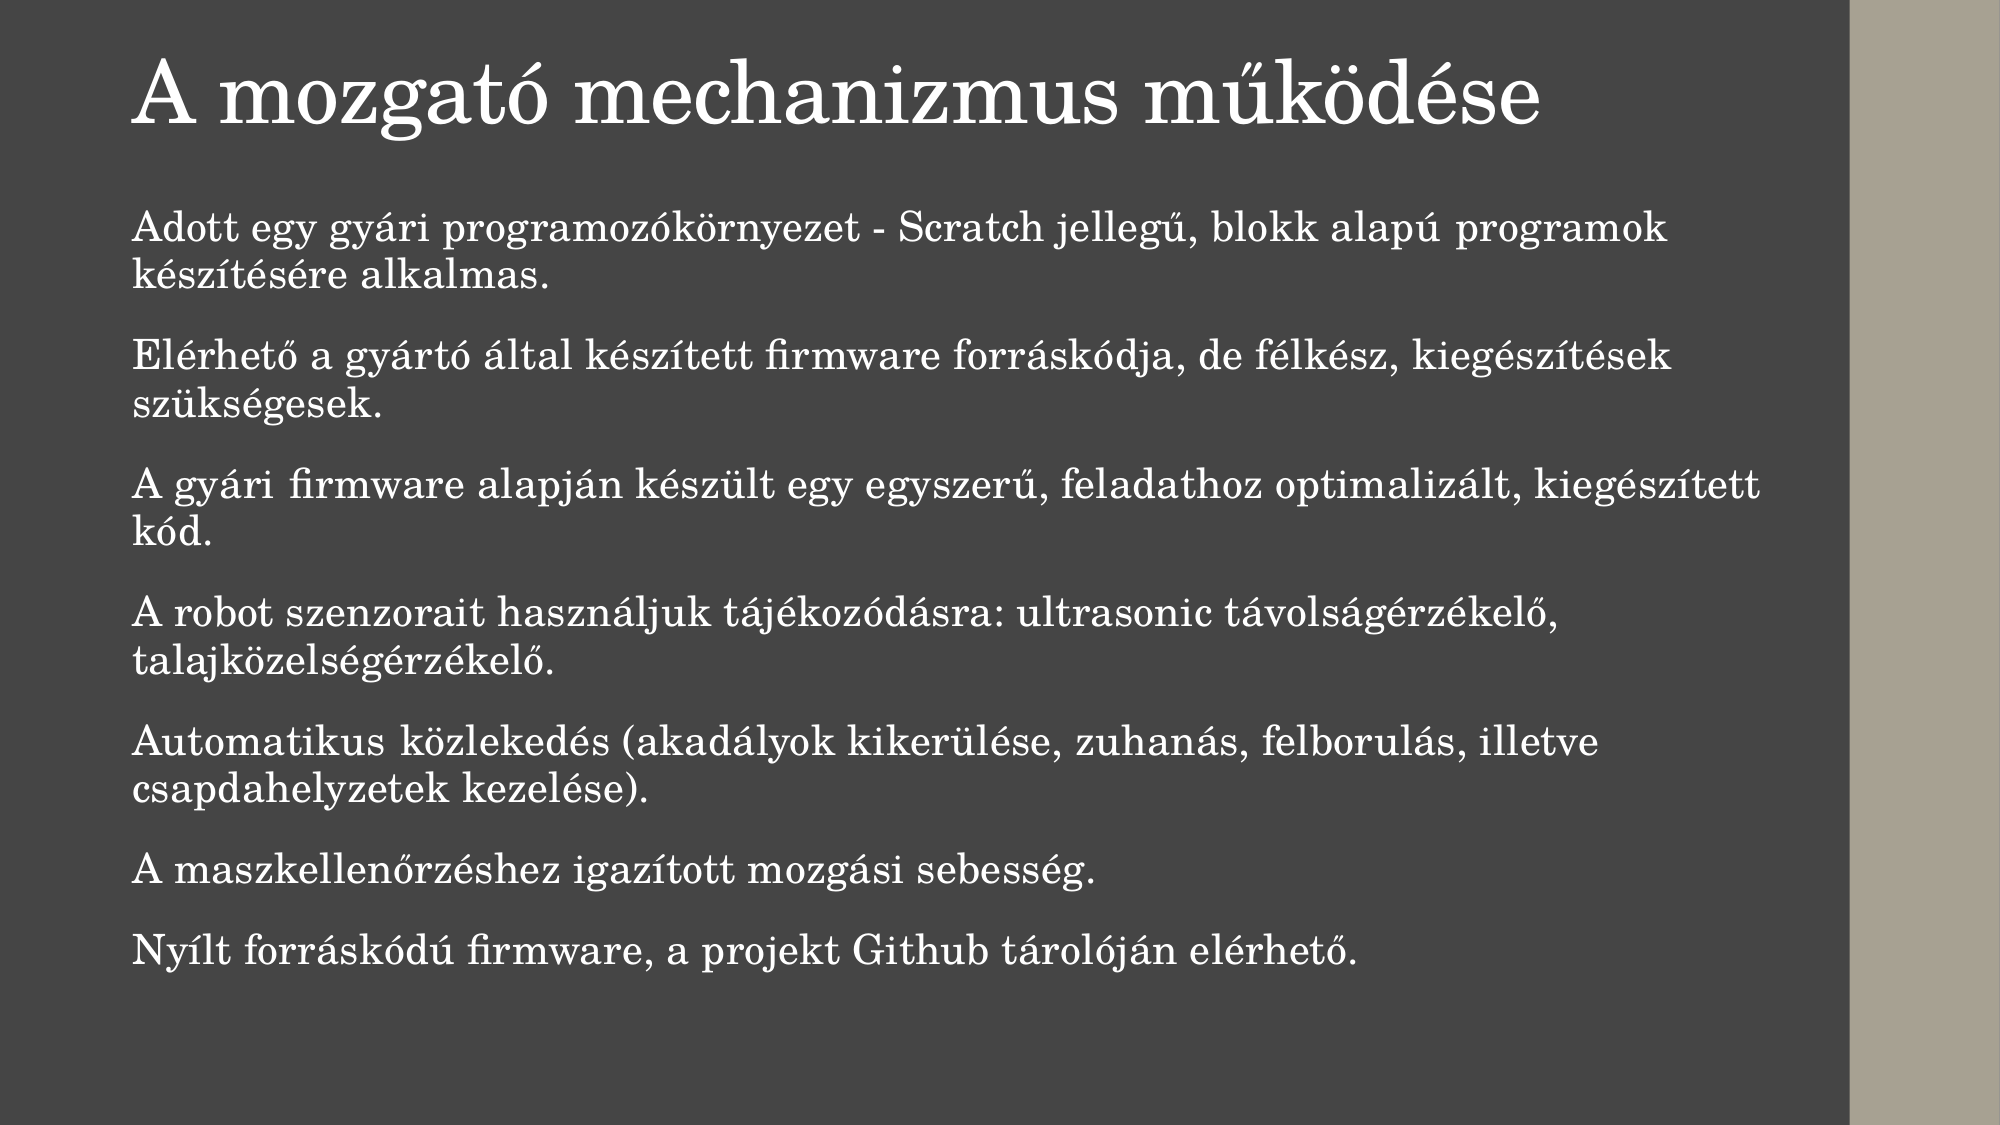

# A mozgató mechanizmus működése
Adott egy gyári programozókörnyezet - Scratch jellegű, blokk alapú programok készítésére alkalmas.
Elérhető a gyártó által készített firmware forráskódja, de félkész, kiegészítések szükségesek.
A gyári firmware alapján készült egy egyszerű, feladathoz optimalizált, kiegészített kód.
A robot szenzorait használjuk tájékozódásra: ultrasonic távolságérzékelő, talajközelségérzékelő.
Automatikus közlekedés (akadályok kikerülése, zuhanás, felborulás, illetve csapdahelyzetek kezelése).
A maszkellenőrzéshez igazított mozgási sebesség.
Nyílt forráskódú firmware, a projekt Github tárolóján elérhető.